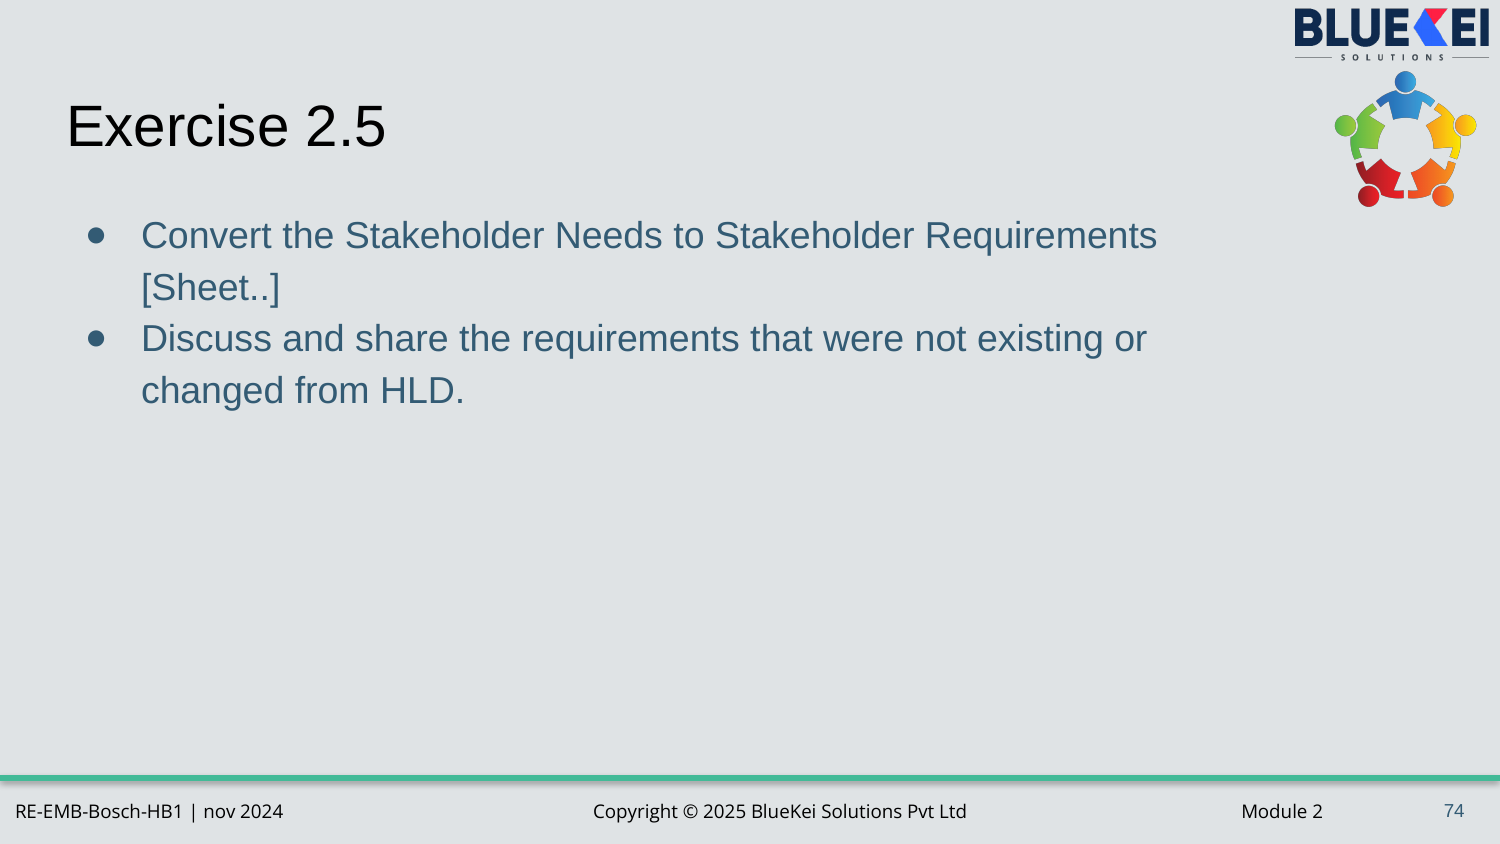

# Exercise 2.5
Convert the Stakeholder Needs to Stakeholder Requirements [Sheet..]
Discuss and share the requirements that were not existing or changed from HLD.
74